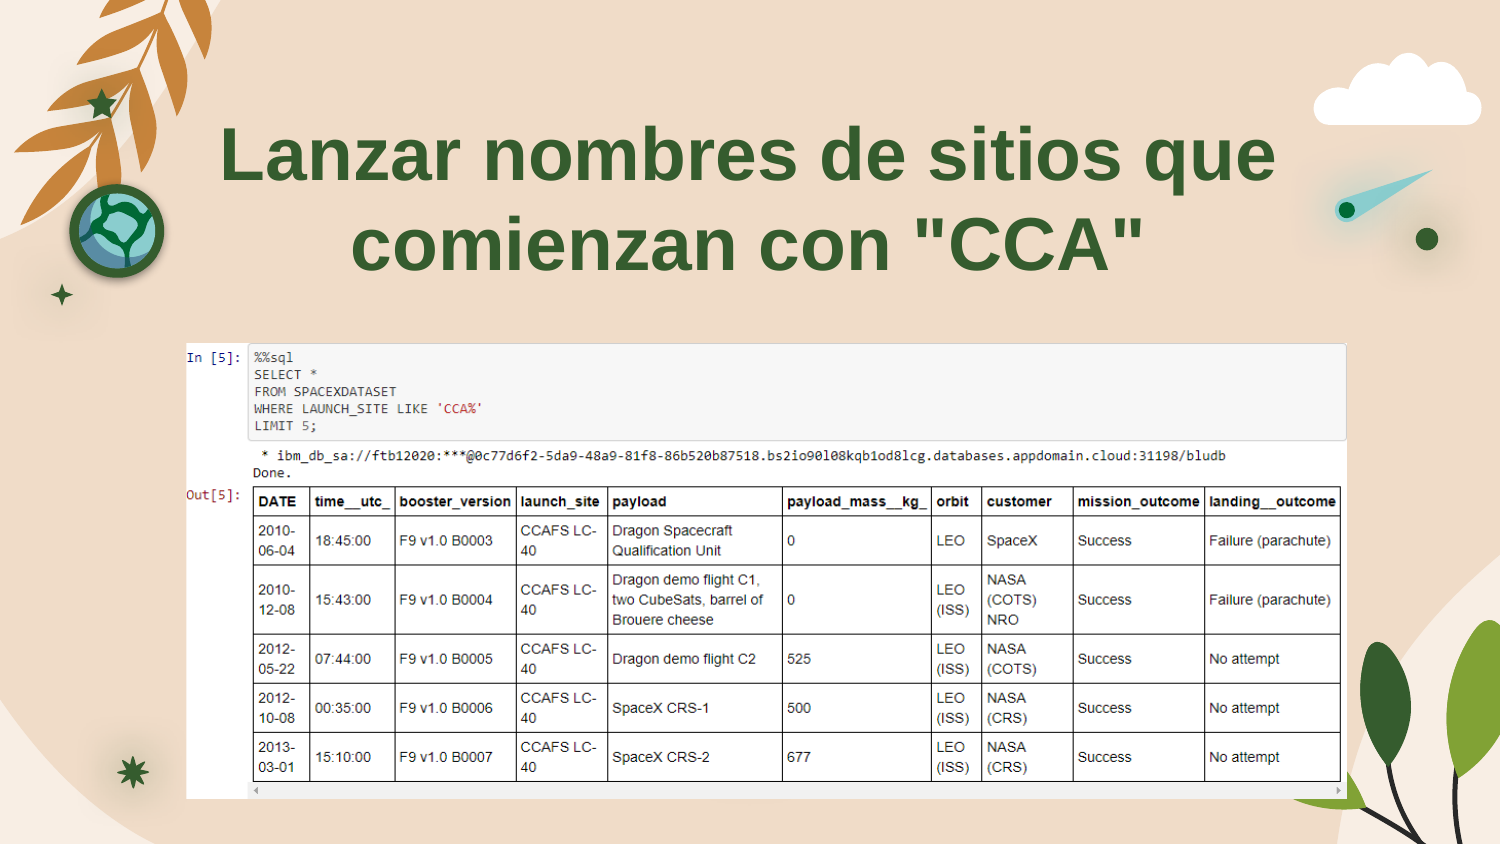

# Lanzar nombres de sitios que comienzan con "CCA"